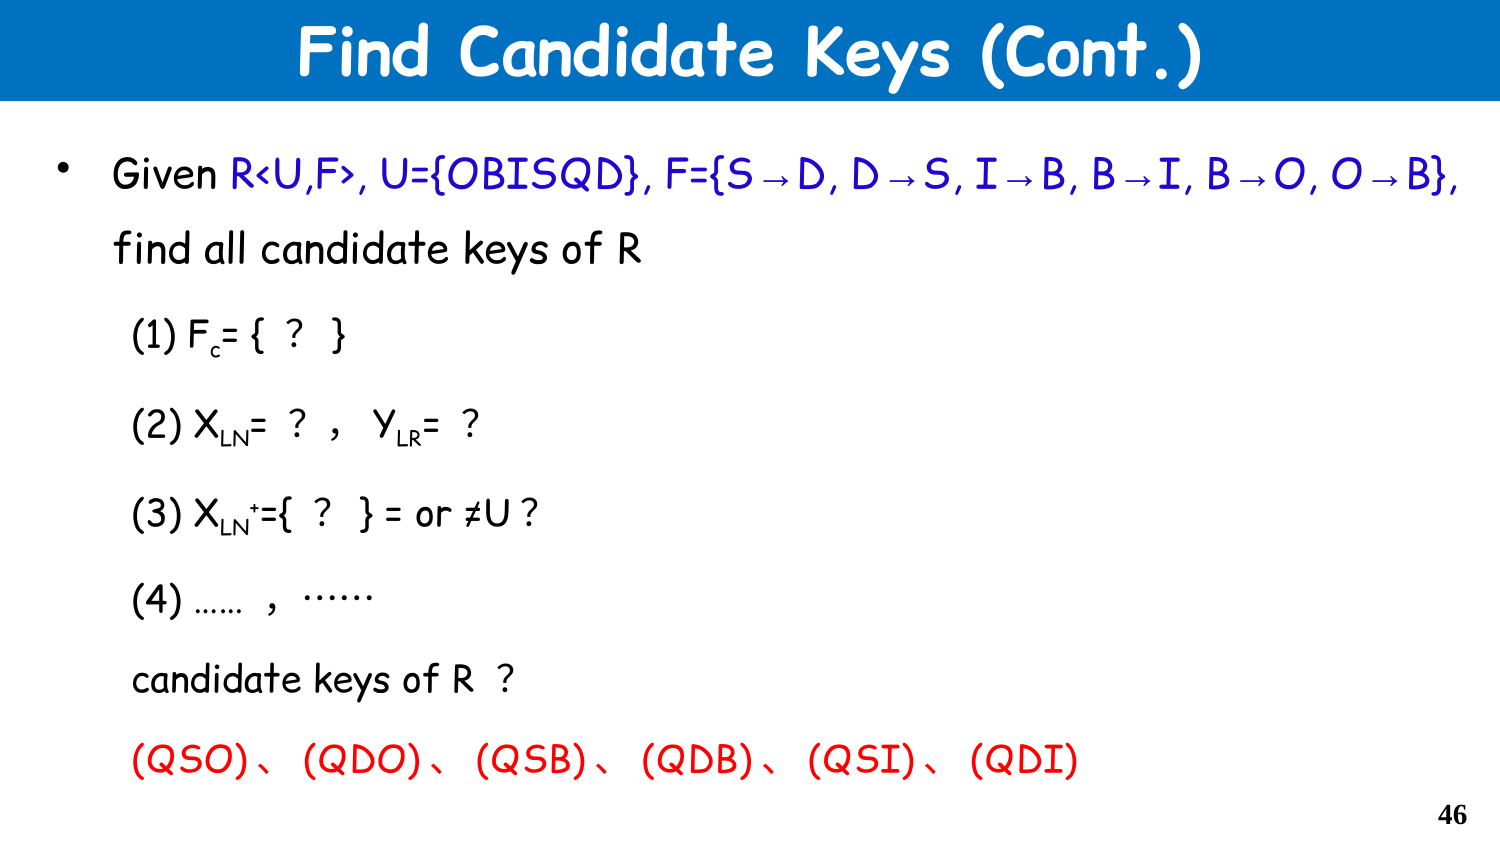

# Find Candidate Keys (Cont.)
Given R<U,F>, U={OBISQD}, F={S→D, D→S, I→B, B→I, B→O, O→B}, find all candidate keys of R
(1) Fc= { ？}
(2) XLN= ？，YLR= ？
(3) XLN+={ ？} = or ≠U？
(4) …… ，……
candidate keys of R ？
(QSO)、(QDO)、(QSB)、(QDB)、(QSI)、(QDI)